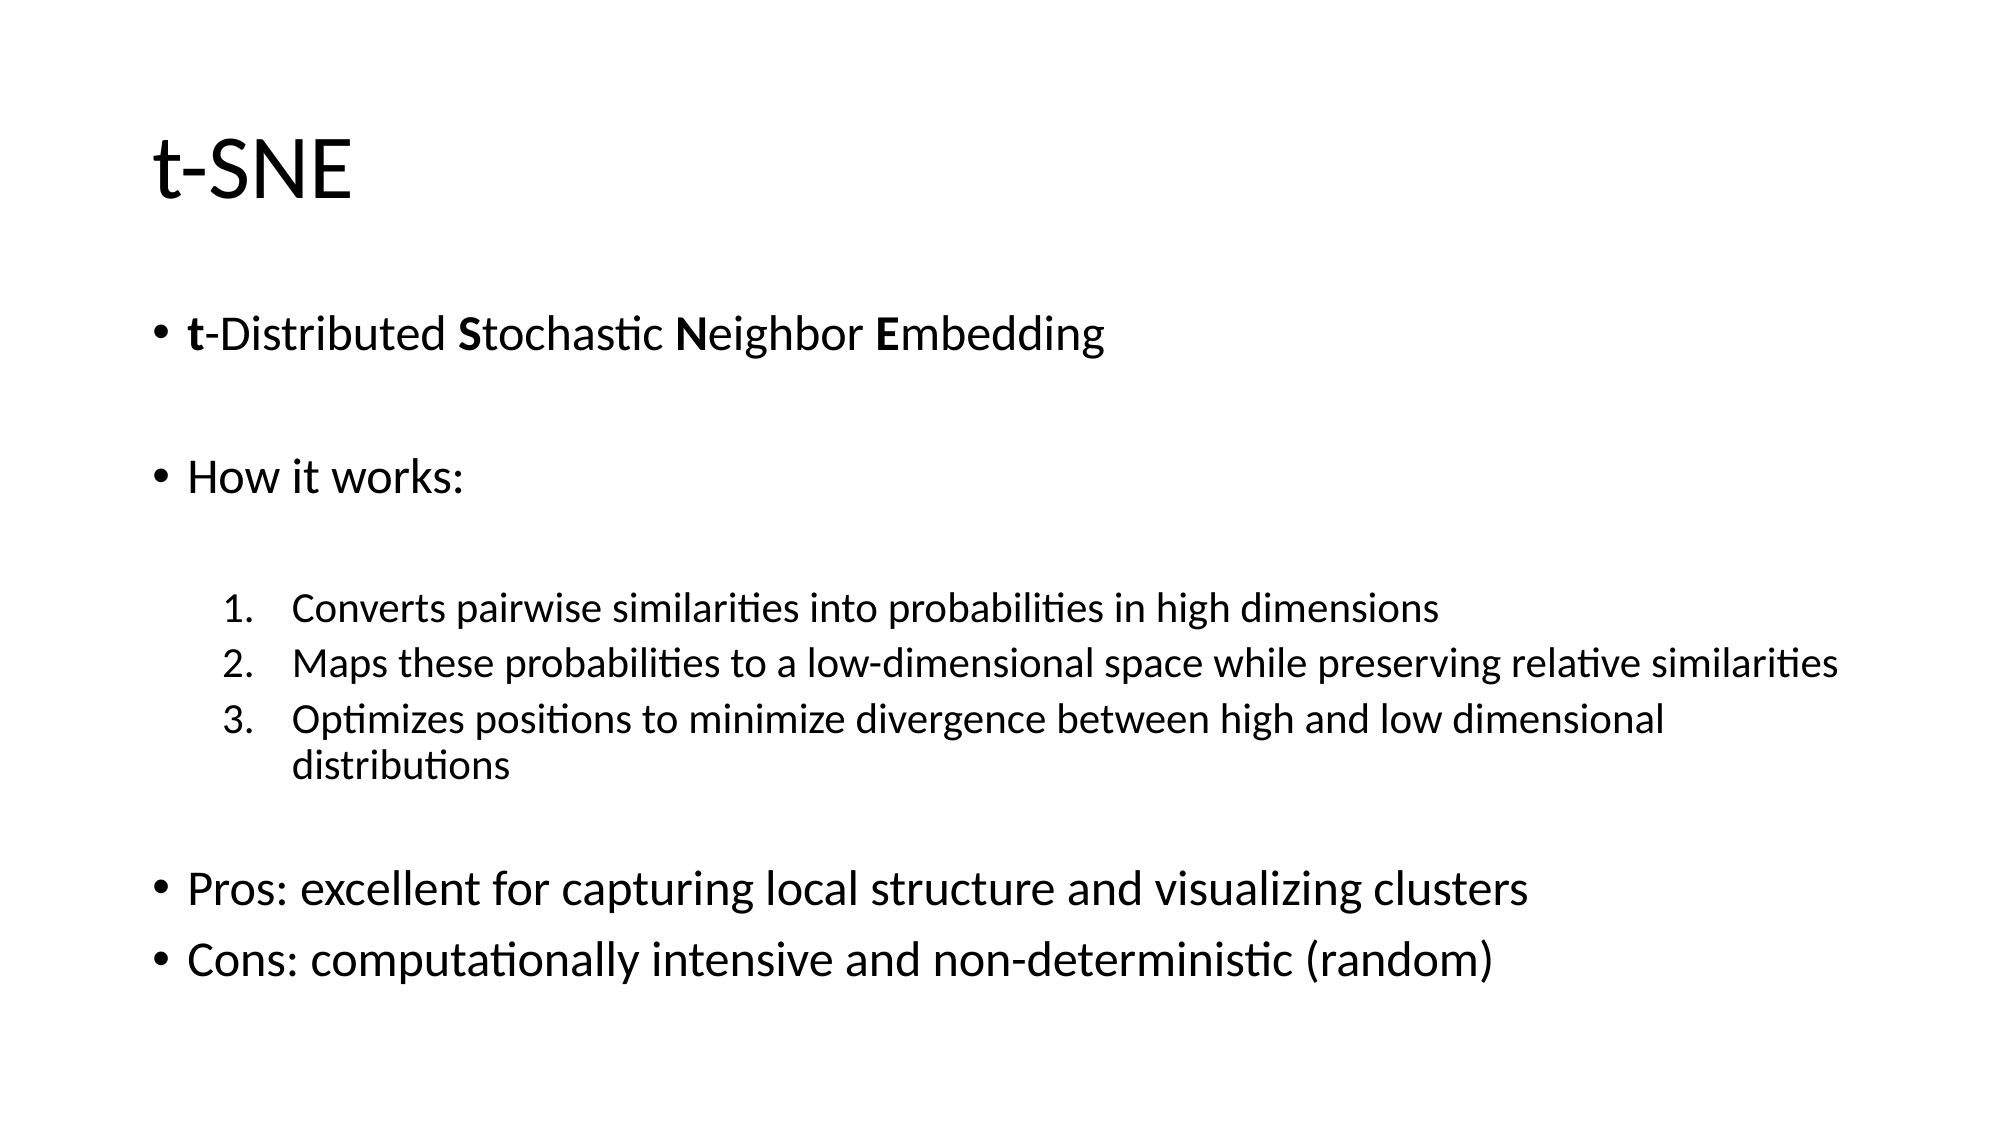

# t-SNE
t-Distributed Stochastic Neighbor Embedding

How it works:

Converts pairwise similarities into probabilities in high dimensions
Maps these probabilities to a low-dimensional space while preserving relative similarities
Optimizes positions to minimize divergence between high and low dimensional distributions

Pros: excellent for capturing local structure and visualizing clusters
Cons: computationally intensive and non-deterministic (random)